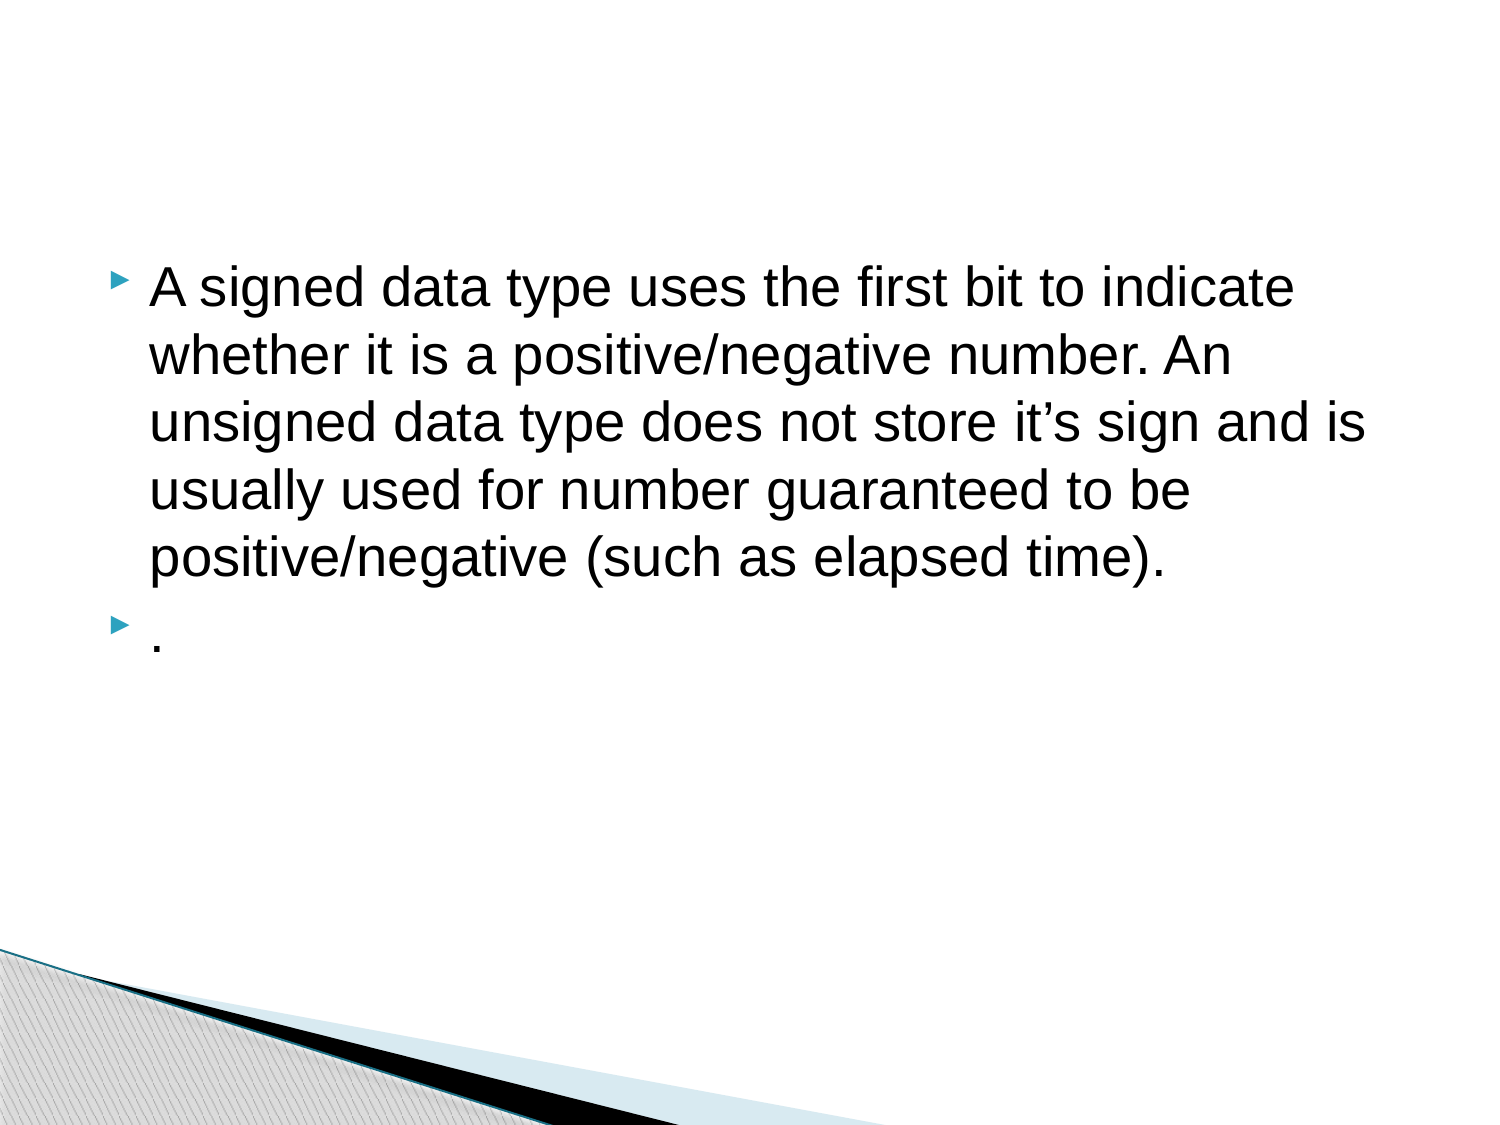

#
A signed data type uses the first bit to indicate whether it is a positive/negative number. An unsigned data type does not store it’s sign and is usually used for number guaranteed to be positive/negative (such as elapsed time).
.